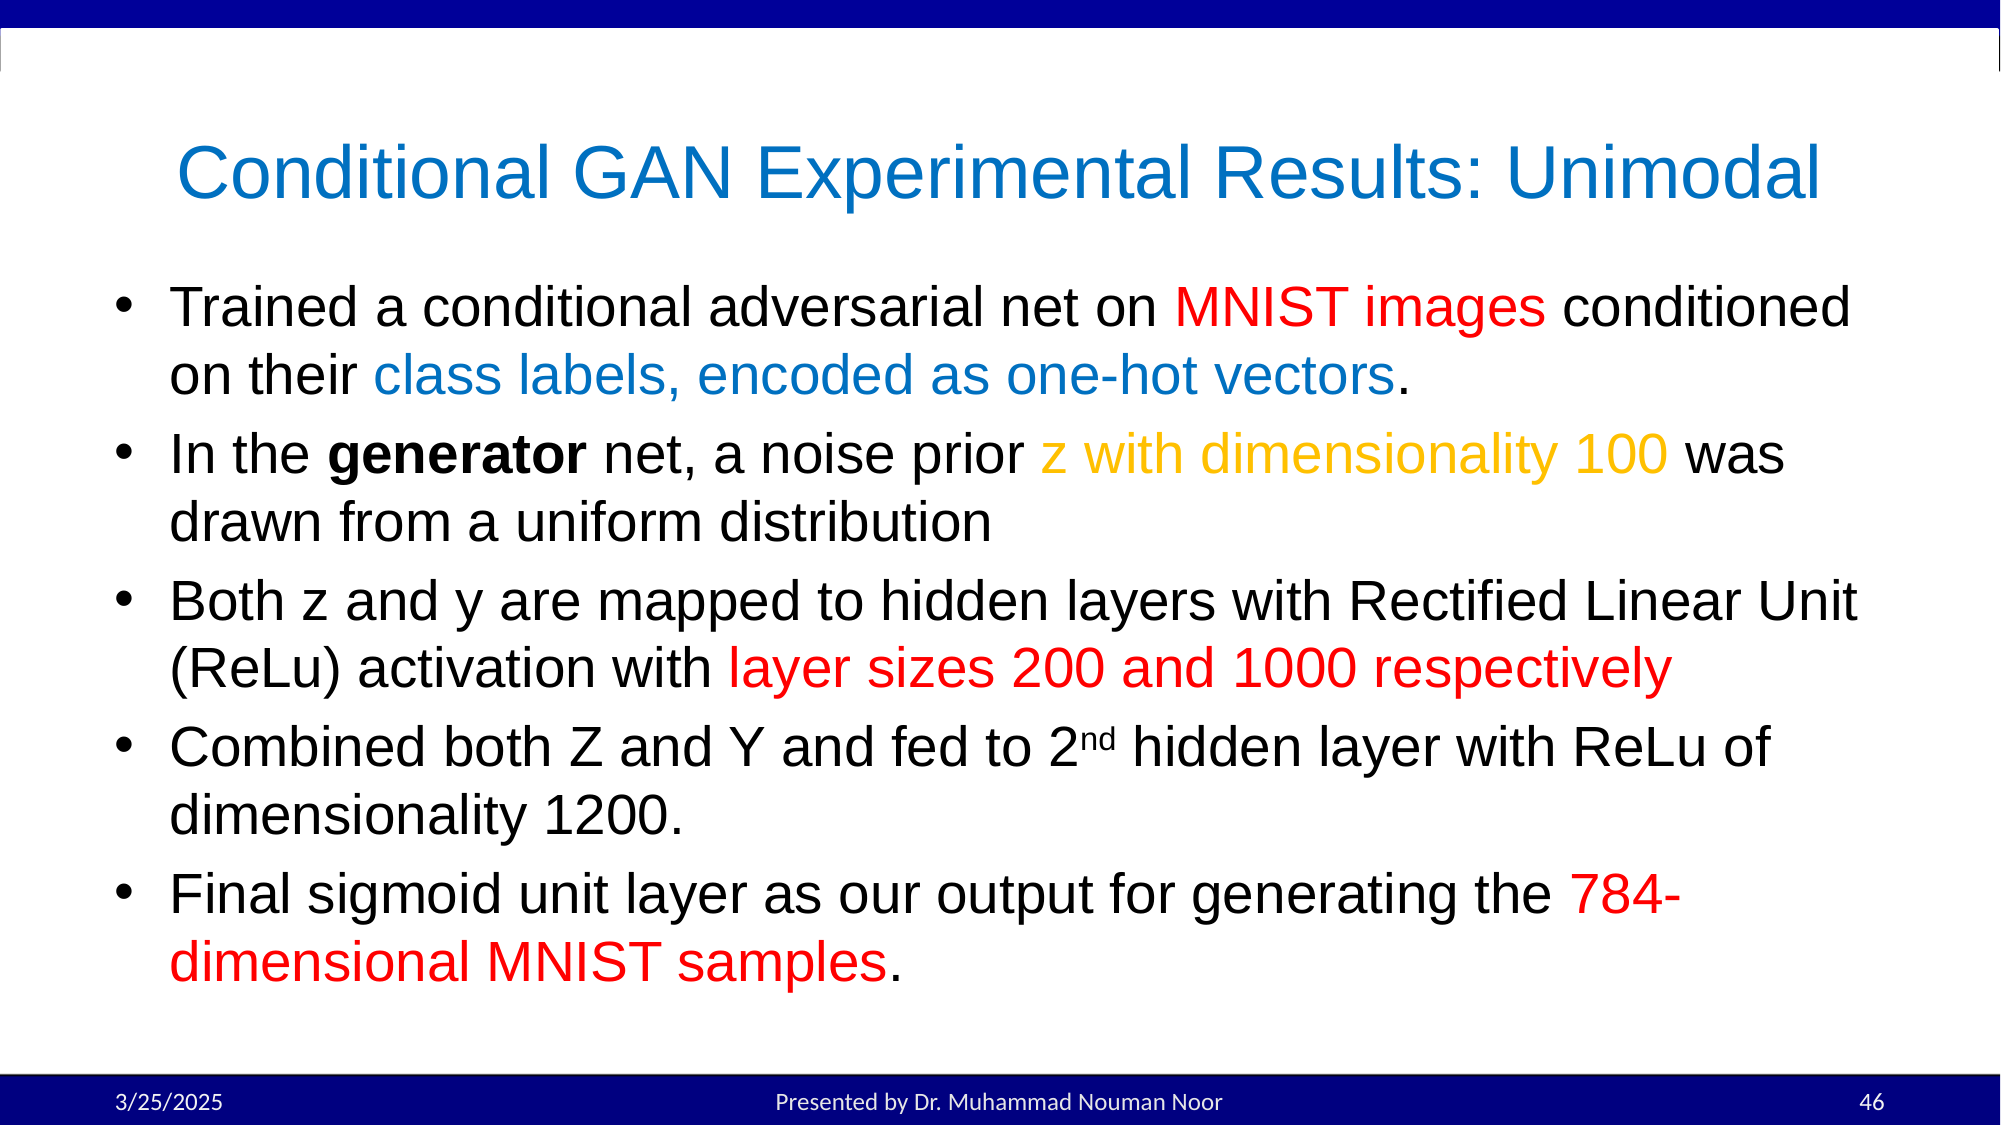

# Conditional GAN Experimental Results: Unimodal
Trained a conditional adversarial net on MNIST images conditioned on their class labels, encoded as one-hot vectors.
In the generator net, a noise prior z with dimensionality 100 was drawn from a uniform distribution
Both z and y are mapped to hidden layers with Rectified Linear Unit (ReLu) activation with layer sizes 200 and 1000 respectively
Combined both Z and Y and fed to 2nd hidden layer with ReLu of dimensionality 1200.
Final sigmoid unit layer as our output for generating the 784-dimensional MNIST samples.
3/25/2025
Presented by Dr. Muhammad Nouman Noor
46